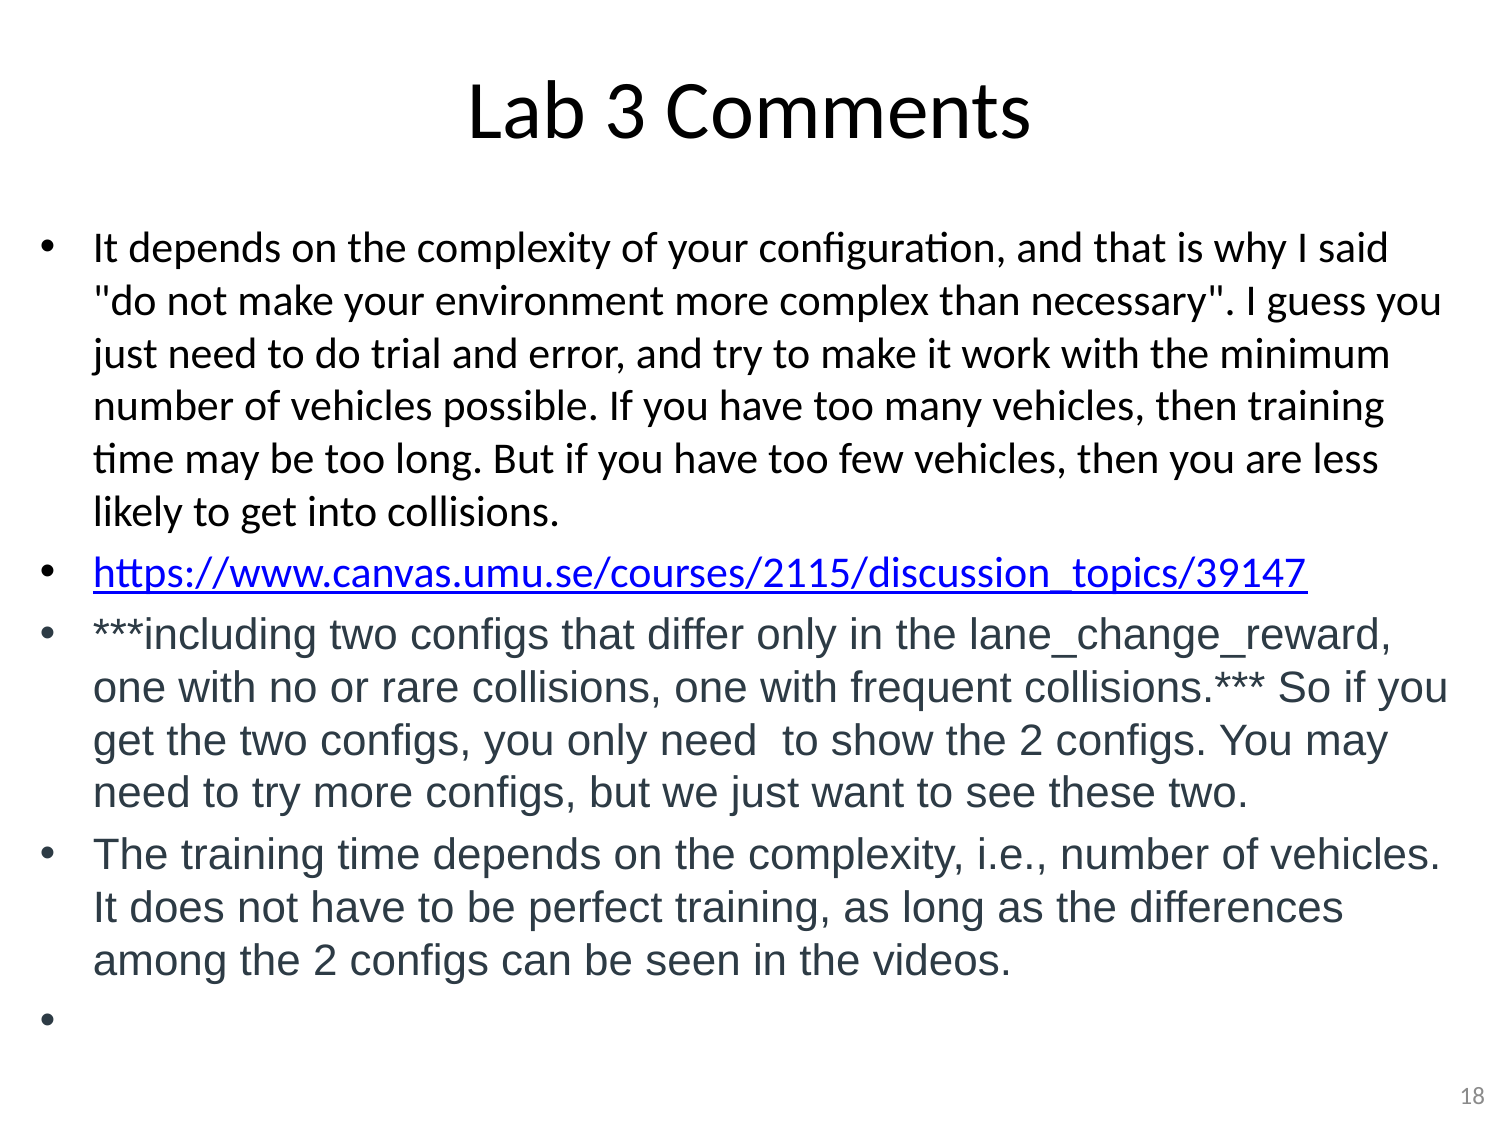

# Lab 3 Comments
It depends on the complexity of your configuration, and that is why I said "do not make your environment more complex than necessary". I guess you just need to do trial and error, and try to make it work with the minimum number of vehicles possible. If you have too many vehicles, then training time may be too long. But if you have too few vehicles, then you are less likely to get into collisions.
https://www.canvas.umu.se/courses/2115/discussion_topics/39147
***including two configs that differ only in the lane_change_reward, one with no or rare collisions, one with frequent collisions.*** So if you get the two configs, you only need  to show the 2 configs. You may need to try more configs, but we just want to see these two.
The training time depends on the complexity, i.e., number of vehicles. It does not have to be perfect training, as long as the differences among the 2 configs can be seen in the videos.